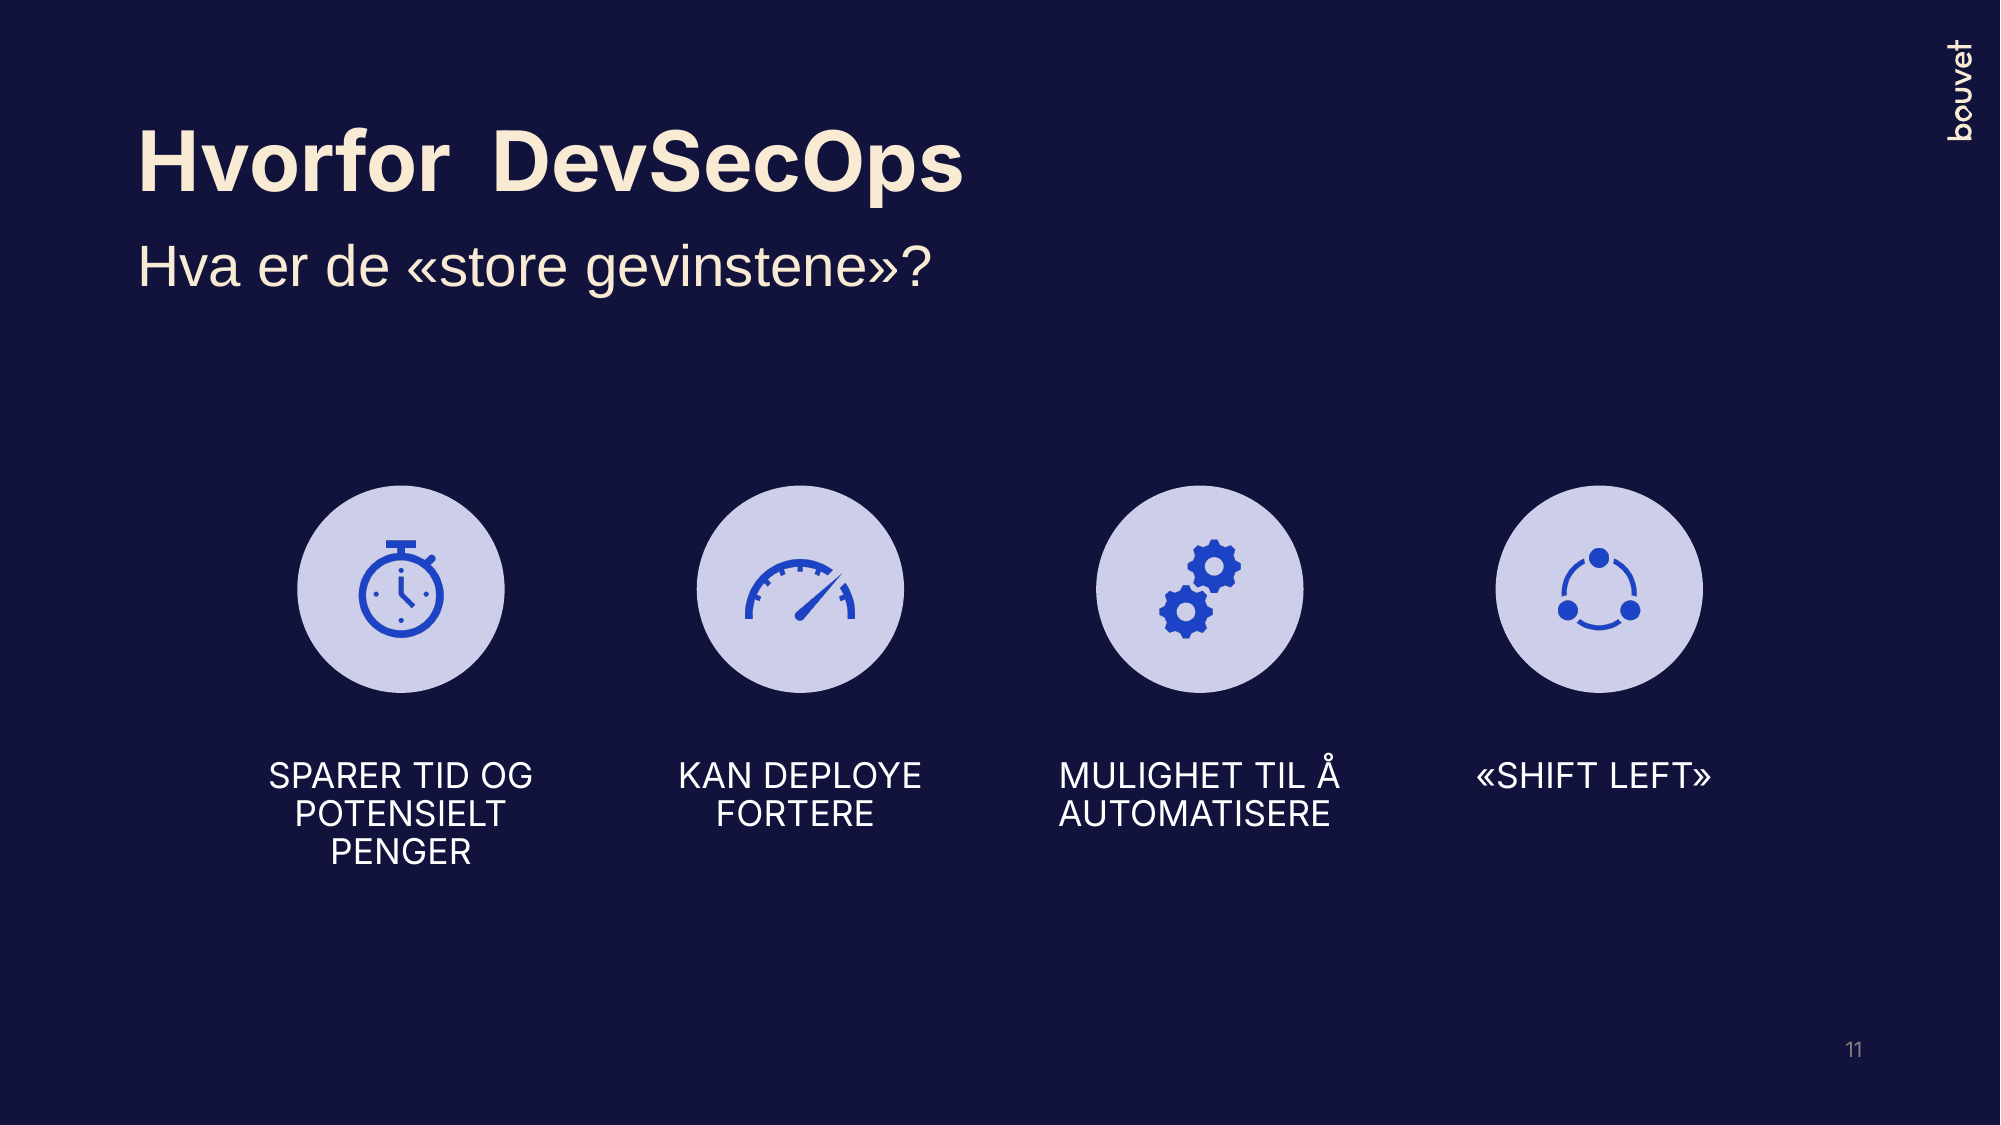

# Hvorfor  DevSecOps
Hva er de «store gevinstene»?
Sparer tid og potensielt penger
Kan deploye fortere
Mulighet til å automatisere
«Shift left»
11